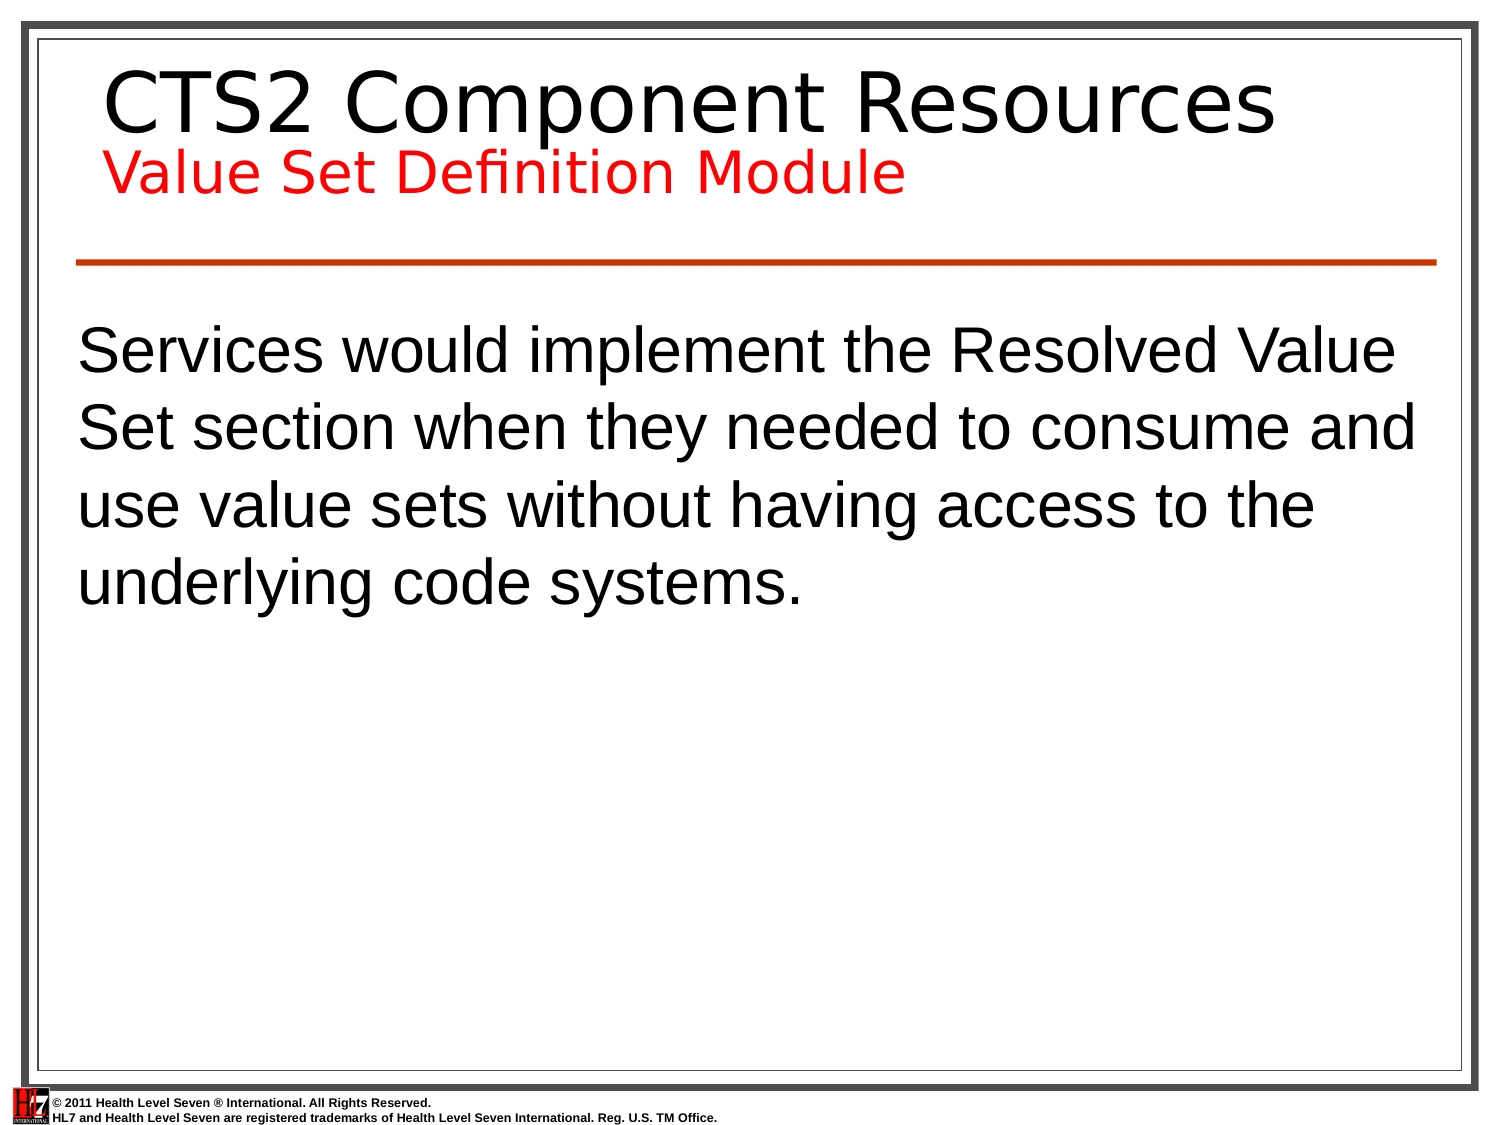

# CTS2 Component Resources Value Set Definition Module
Services would implement the Resolved Value Set section when they needed to consume and use value sets without having access to the underlying code systems.